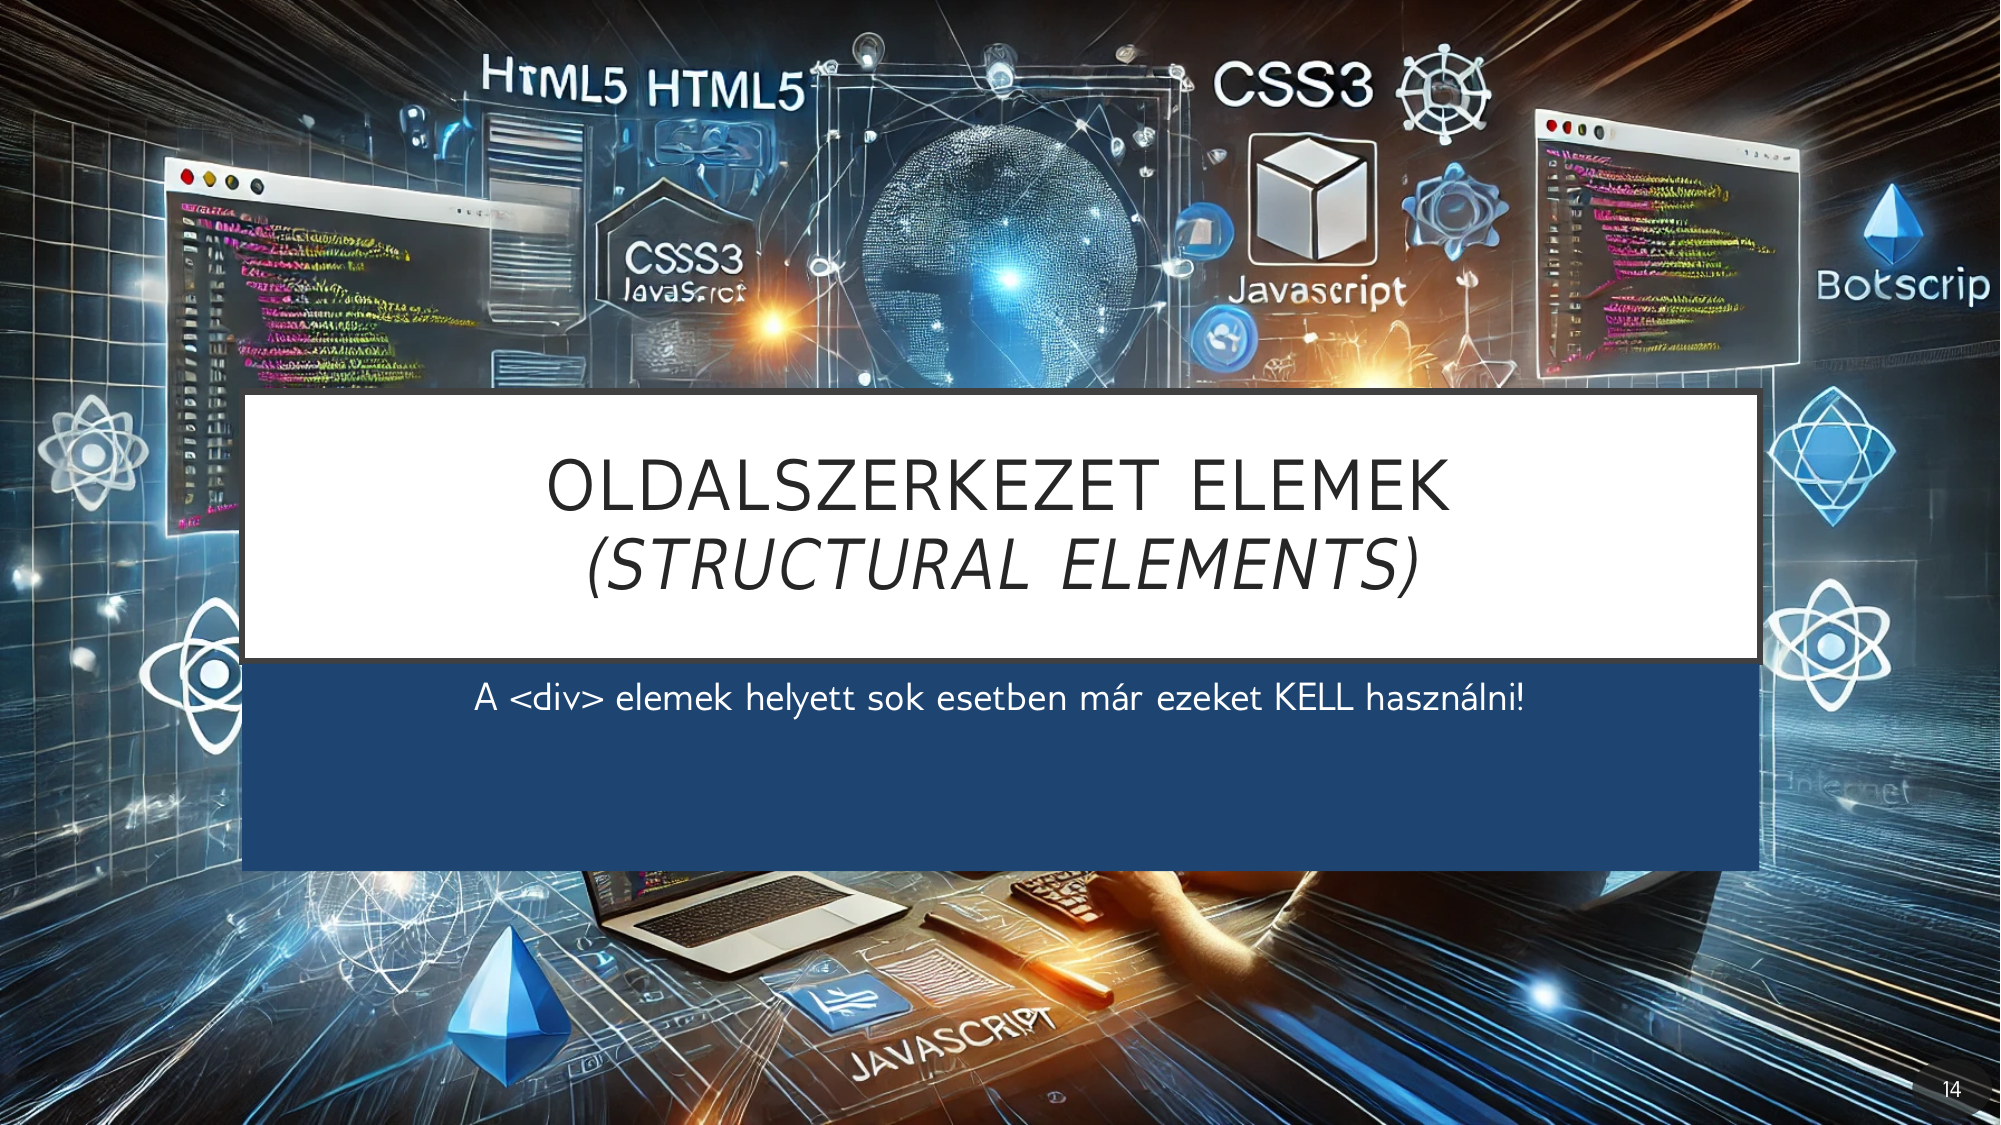

# Oldalszerkezet elemek (Structural Elements)
A <div> elemek helyett sok esetben már ezeket KELL használni!
14